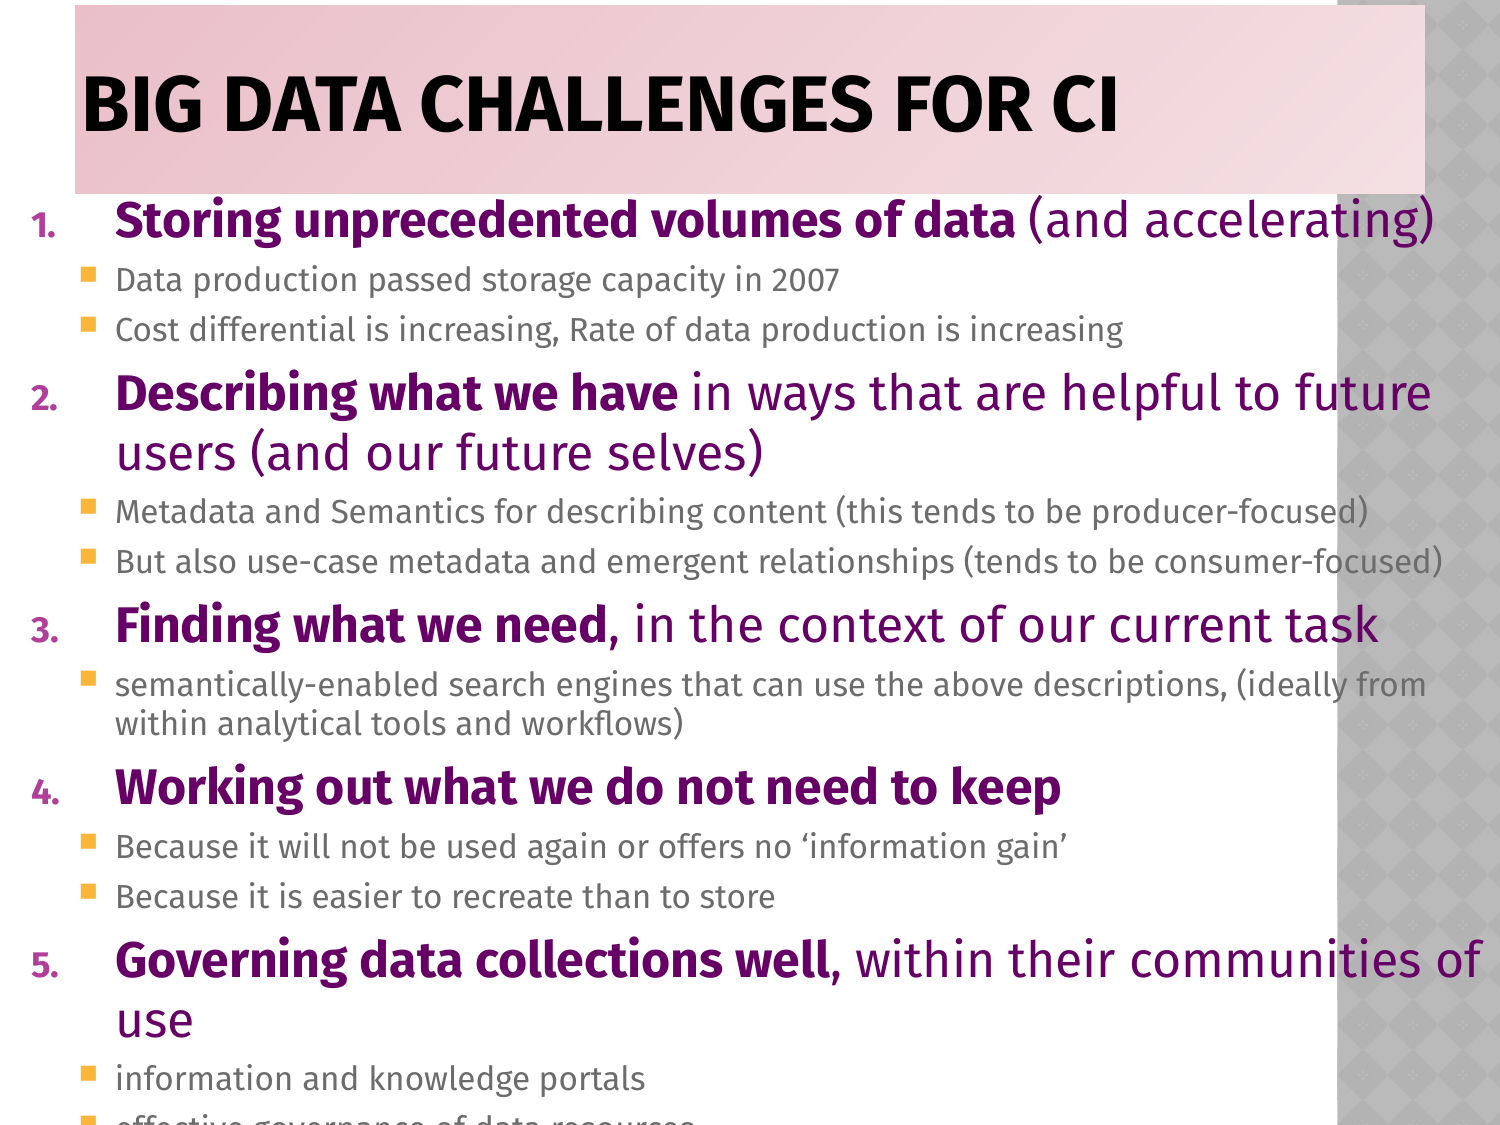

# Big Data Challenges for CI
Storing unprecedented volumes of data (and accelerating)
Data production passed storage capacity in 2007
Cost differential is increasing, Rate of data production is increasing
Describing what we have in ways that are helpful to future users (and our future selves)
Metadata and Semantics for describing content (this tends to be producer-focused)
But also use-case metadata and emergent relationships (tends to be consumer-focused)
Finding what we need, in the context of our current task
semantically-enabled search engines that can use the above descriptions, (ideally from within analytical tools and workflows)
Working out what we do not need to keep
Because it will not be used again or offers no ‘information gain’
Because it is easier to recreate than to store
Governing data collections well, within their communities of use
information and knowledge portals
effective governance of data resources
quality control strategies, including peer review and rewarding excellent contributions